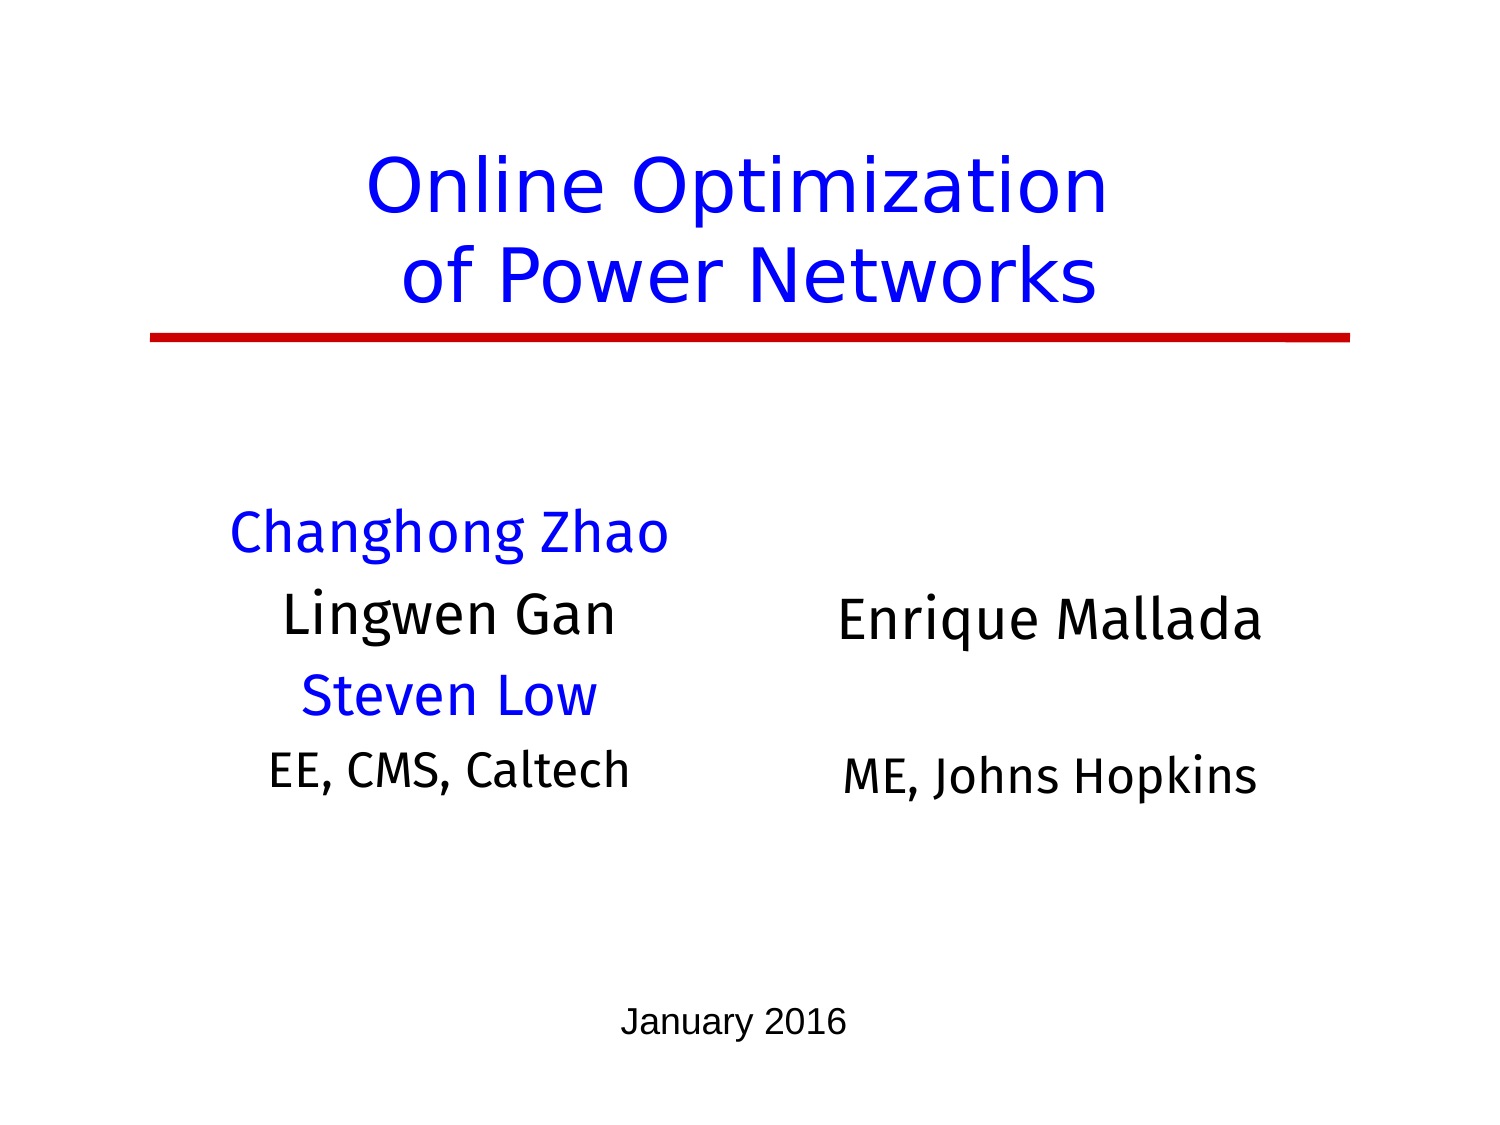

# Online Optimization of Power Networks

Changhong Zhao
Lingwen Gan
Steven Low
EE, CMS, Caltech

Enrique Mallada

ME, Johns Hopkins

January 2016